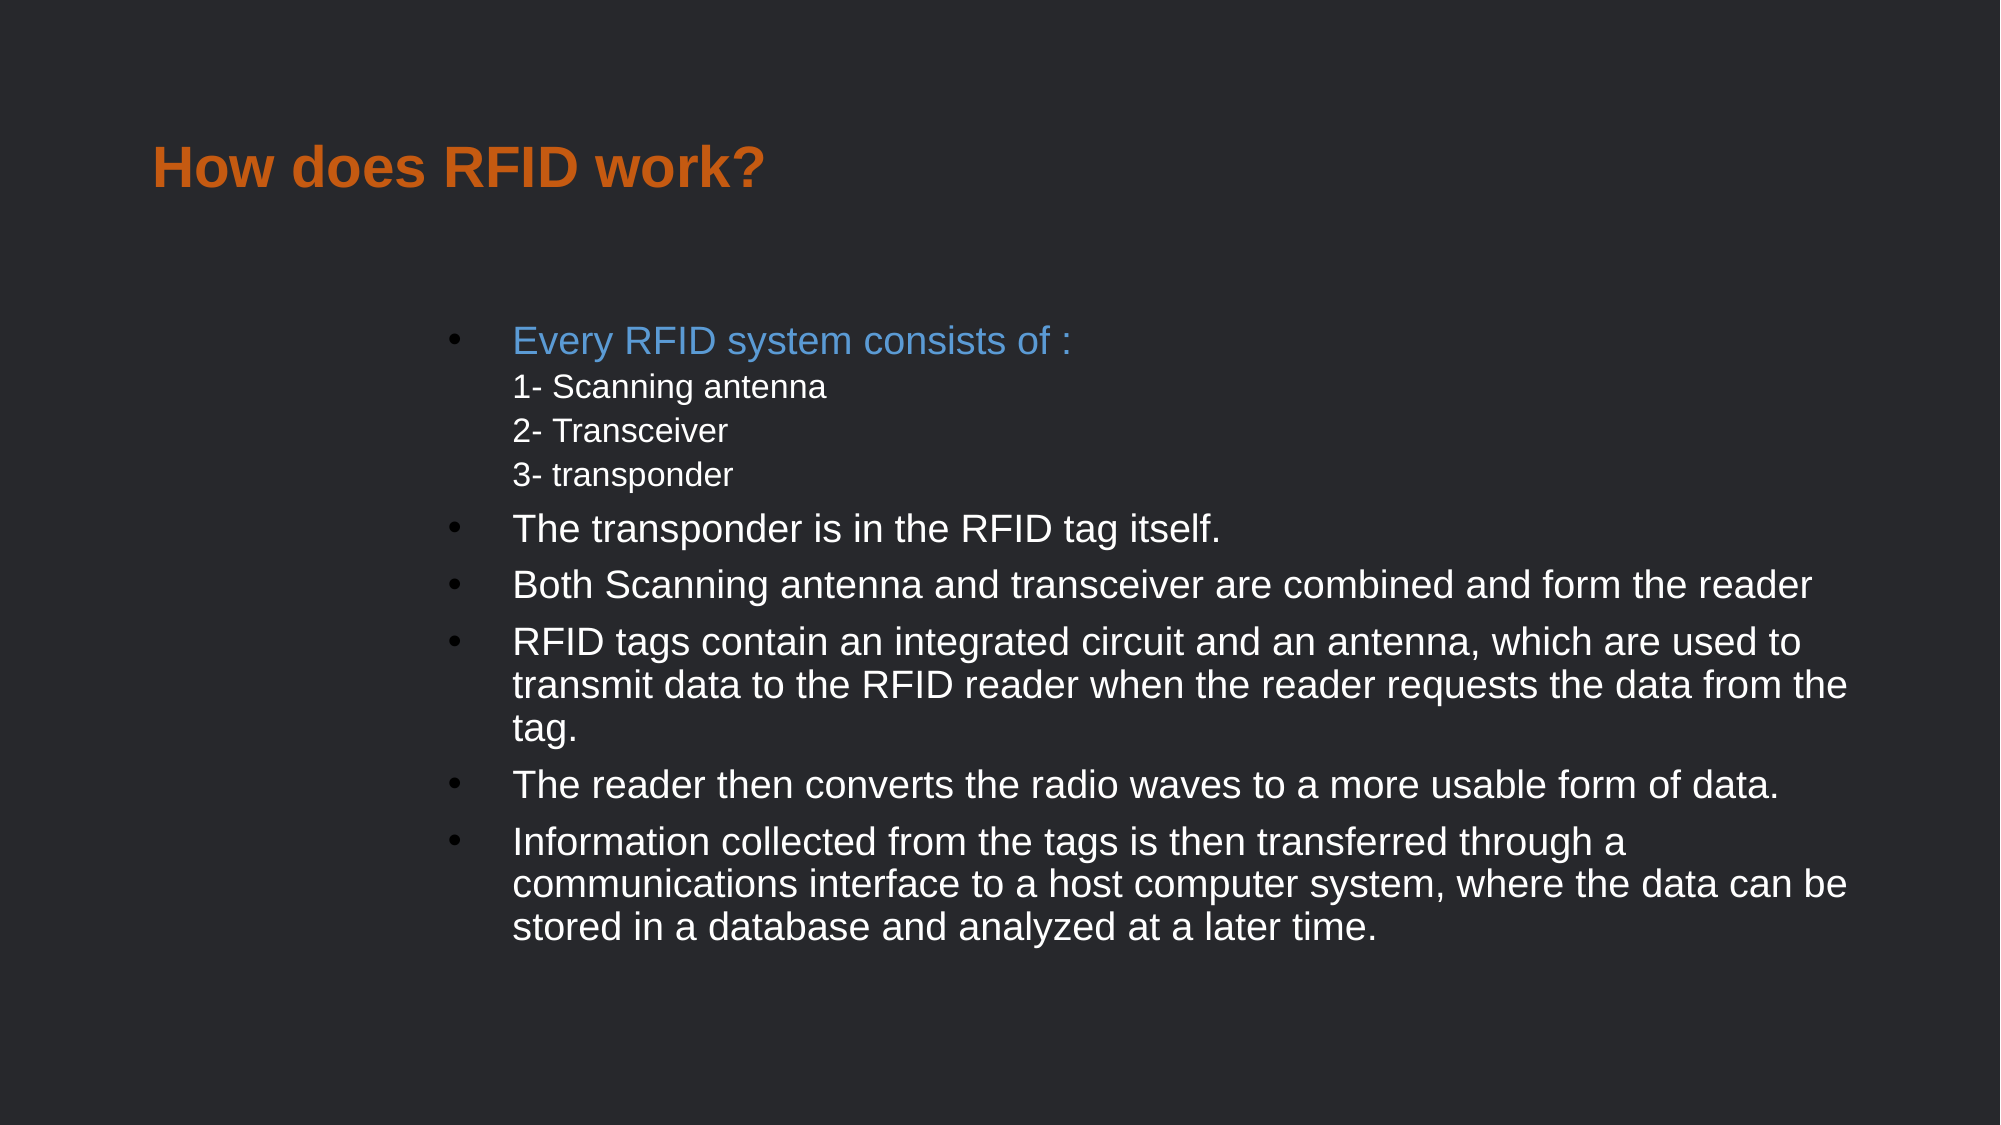

# How does RFID work?
Every RFID system consists of :
1- Scanning antenna
2- Transceiver
3- transponder
The transponder is in the RFID tag itself.
Both Scanning antenna and transceiver are combined and form the reader
RFID tags contain an integrated circuit and an antenna, which are used to transmit data to the RFID reader when the reader requests the data from the tag.
The reader then converts the radio waves to a more usable form of data.
Information collected from the tags is then transferred through a communications interface to a host computer system, where the data can be stored in a database and analyzed at a later time.